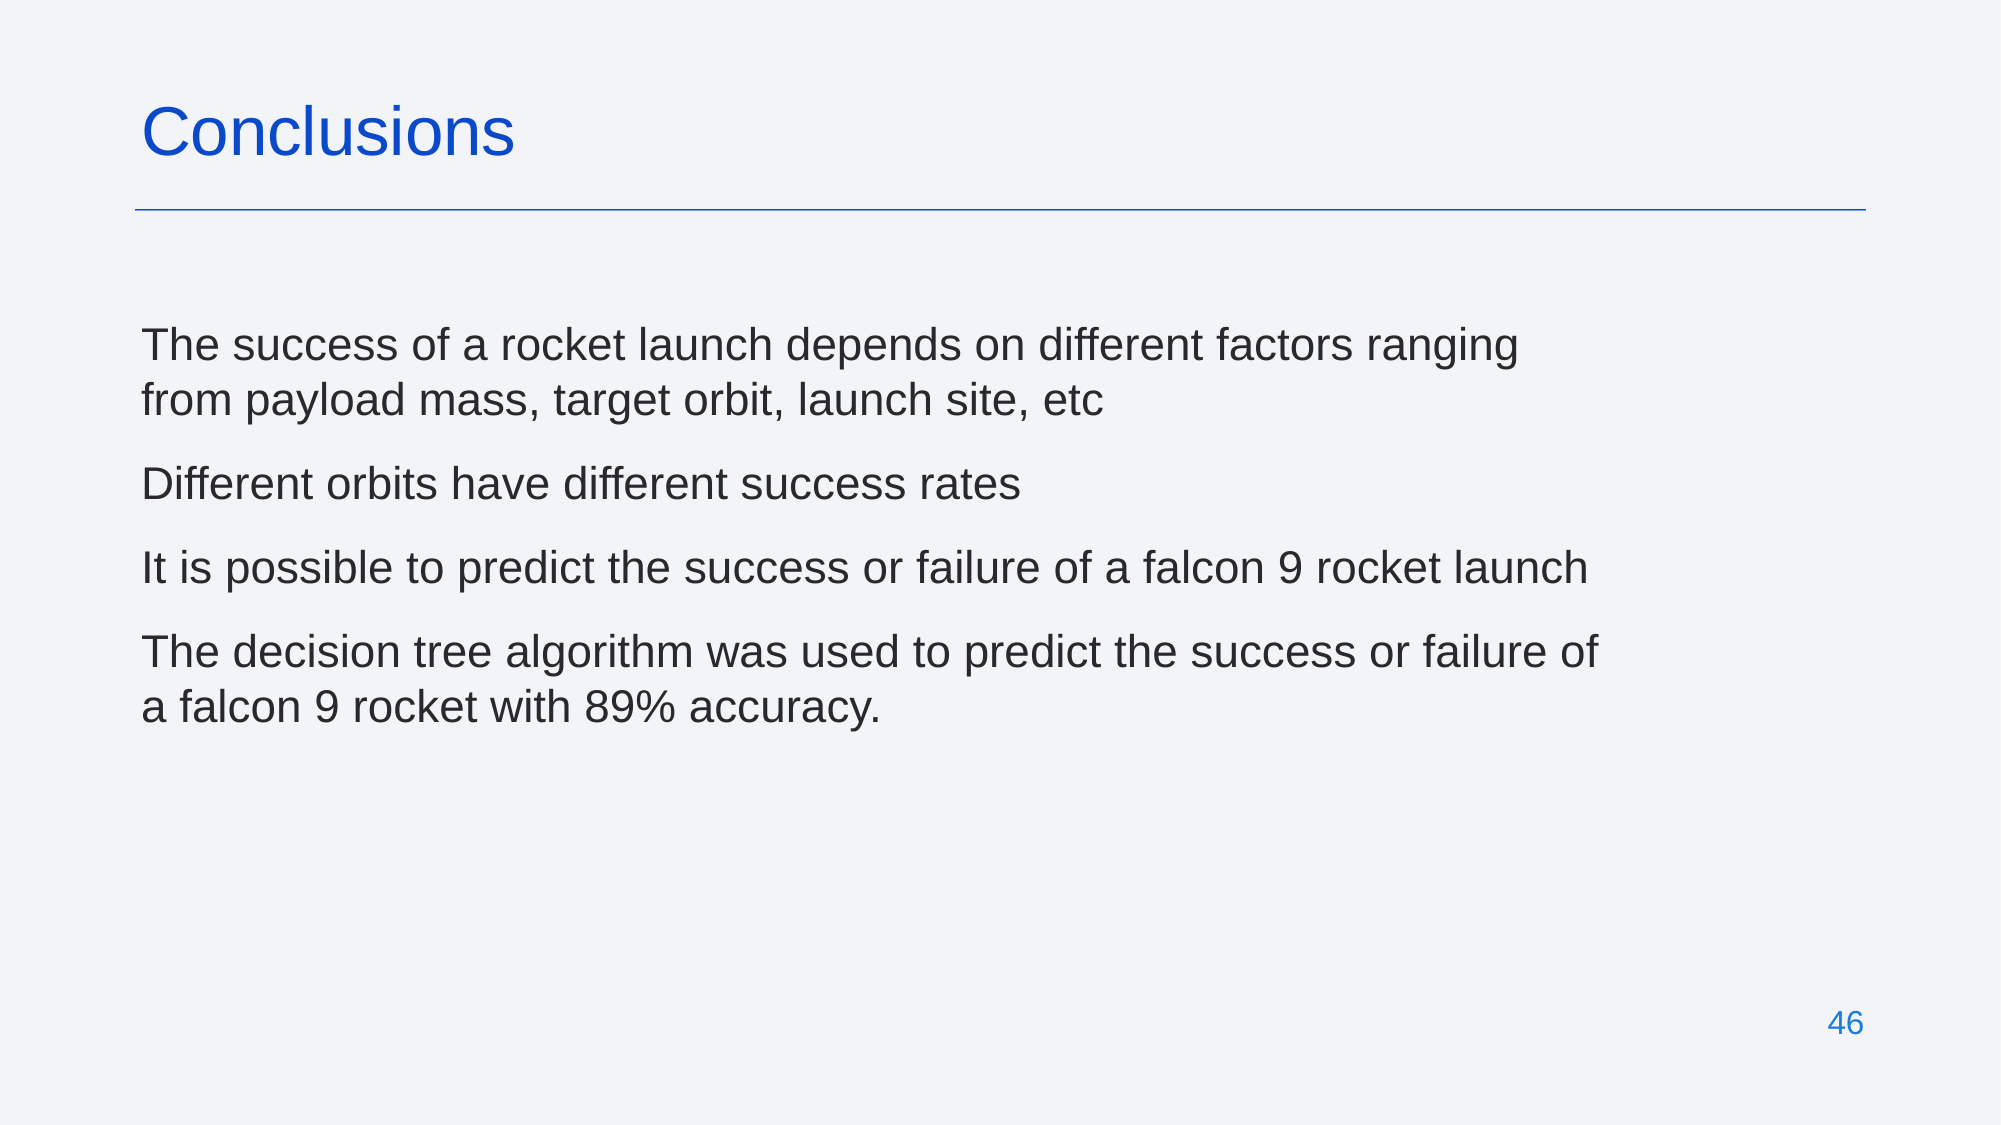

Conclusions
The success of a rocket launch depends on different factors ranging from payload mass, target orbit, launch site, etc
Different orbits have different success rates
It is possible to predict the success or failure of a falcon 9 rocket launch
The decision tree algorithm was used to predict the success or failure of a falcon 9 rocket with 89% accuracy.

46